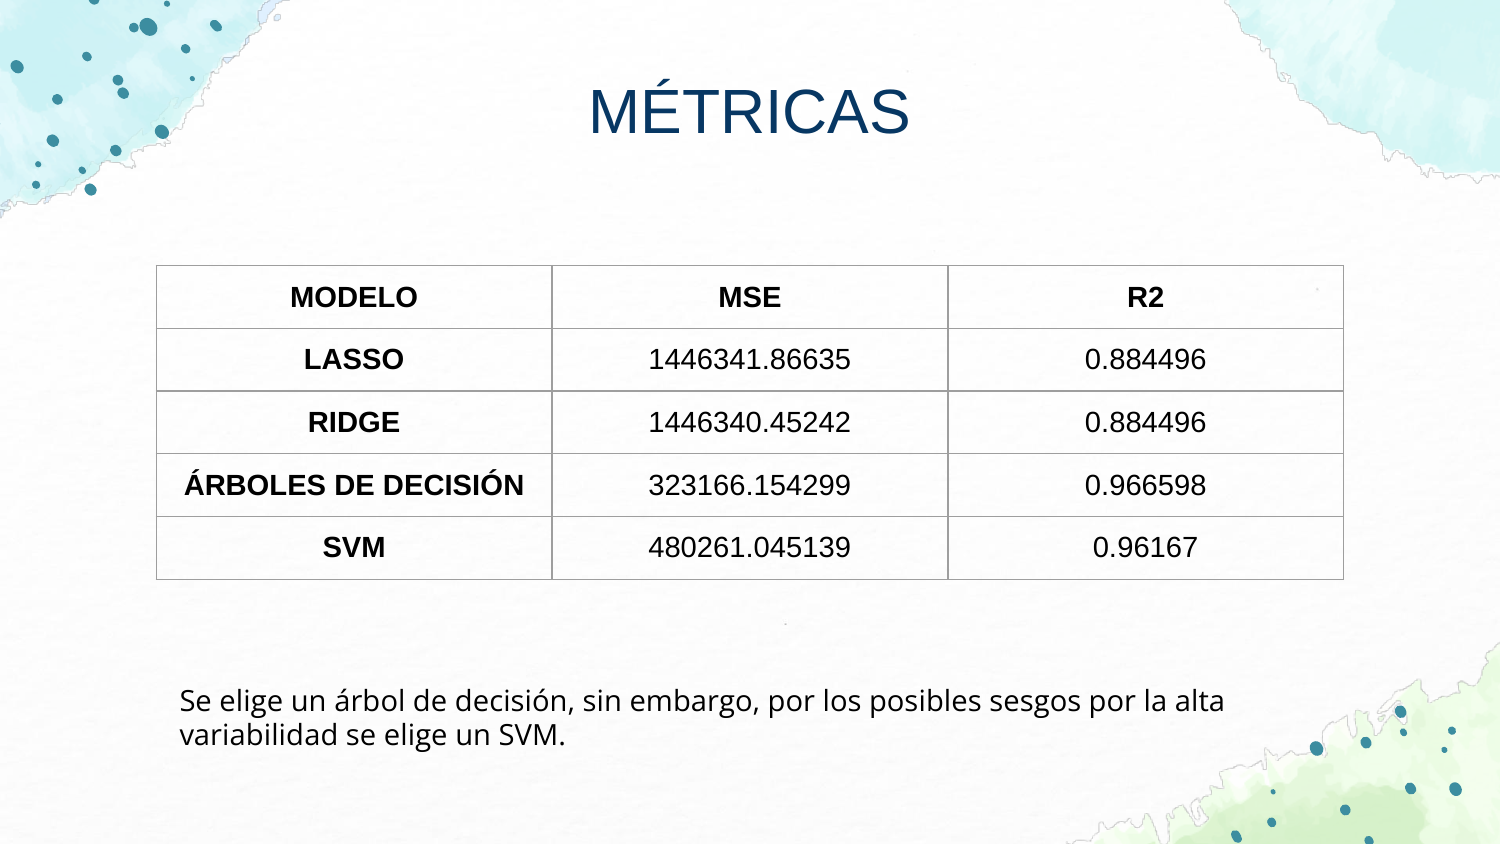

MÉTRICAS
| MODELO | MSE | R2 |
| --- | --- | --- |
| LASSO | 1446341.86635 | 0.884496 |
| RIDGE | 1446340.45242 | 0.884496 |
| ÁRBOLES DE DECISIÓN | 323166.154299 | 0.966598 |
| SVM | 480261.045139 | 0.96167 |
Se elige un árbol de decisión, sin embargo, por los posibles sesgos por la alta variabilidad se elige un SVM.